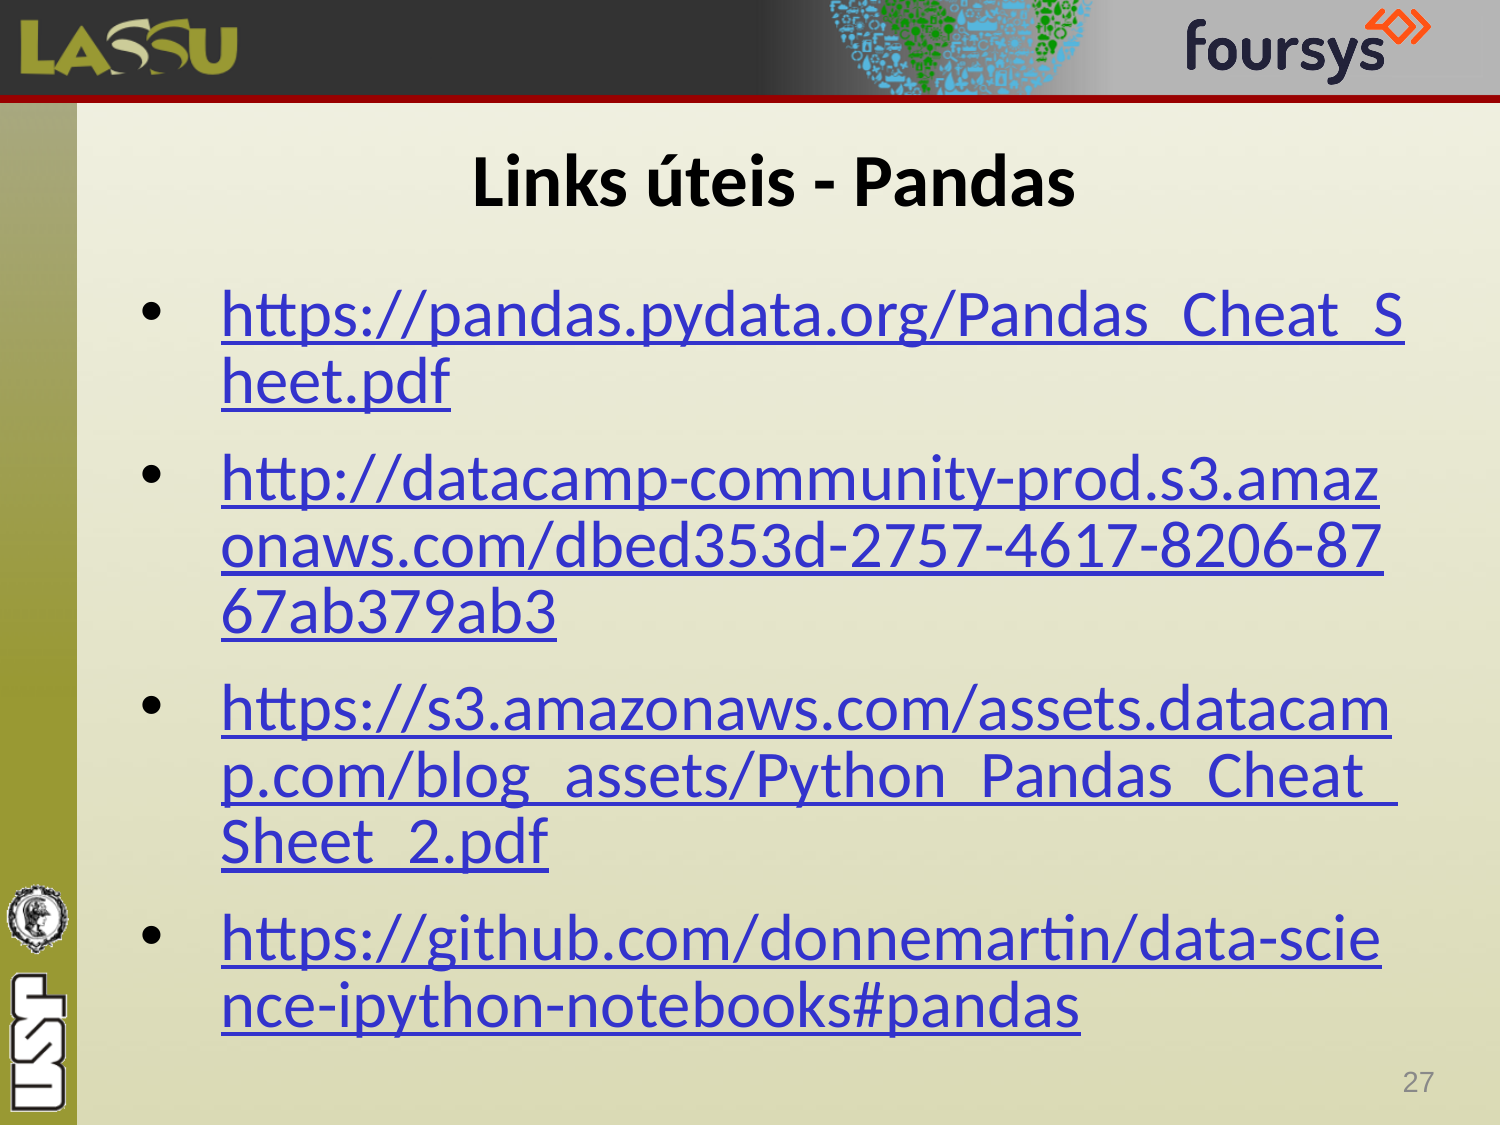

# Links úteis - Pandas
https://pandas.pydata.org/Pandas_Cheat_Sheet.pdf
http://datacamp-community-prod.s3.amazonaws.com/dbed353d-2757-4617-8206-8767ab379ab3
https://s3.amazonaws.com/assets.datacamp.com/blog_assets/Python_Pandas_Cheat_Sheet_2.pdf
https://github.com/donnemartin/data-science-ipython-notebooks#pandas

27